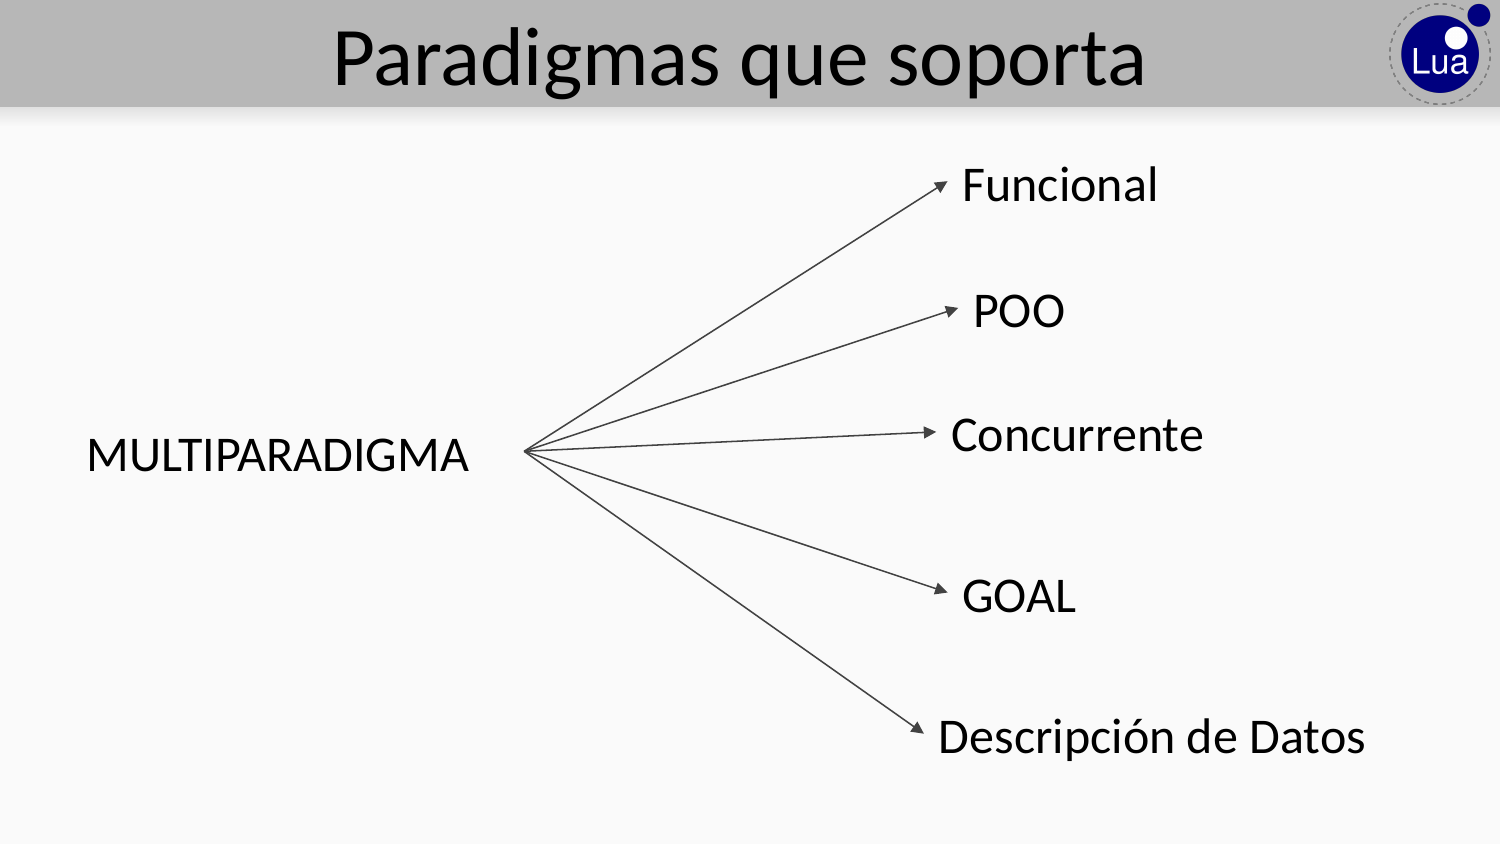

# Paradigmas que soporta
Funcional
POO
Concurrente
MULTIPARADIGMA
GOAL
Descripción de Datos